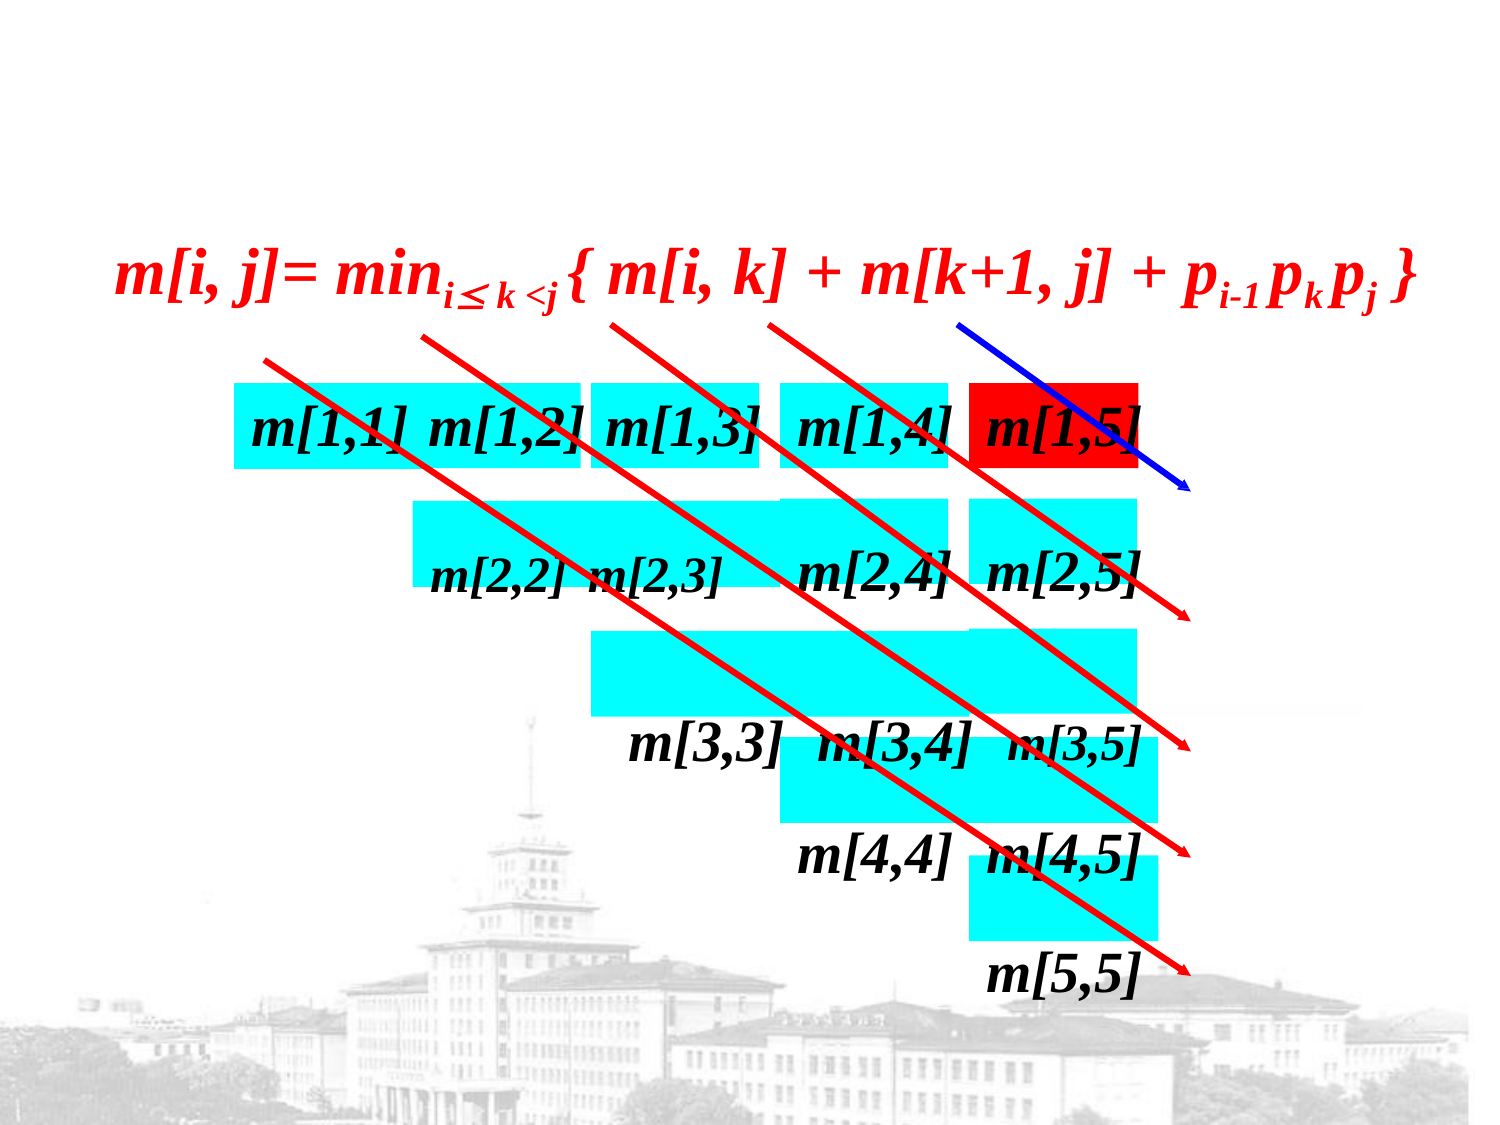

# m[i, j]= mini≤ k <j { m[i, k] + m[k+1, j] + pi-1 pk pj }

m[1,1] m[1,2] m[1,3]	m[1,4]	m[1,5]
m[2,2] m[2,3]	m[2,4]	m[2,5]

m[3,3]	m[3,4]	m[3,5]
m[4,4]	m[4,5]
m[5,5]